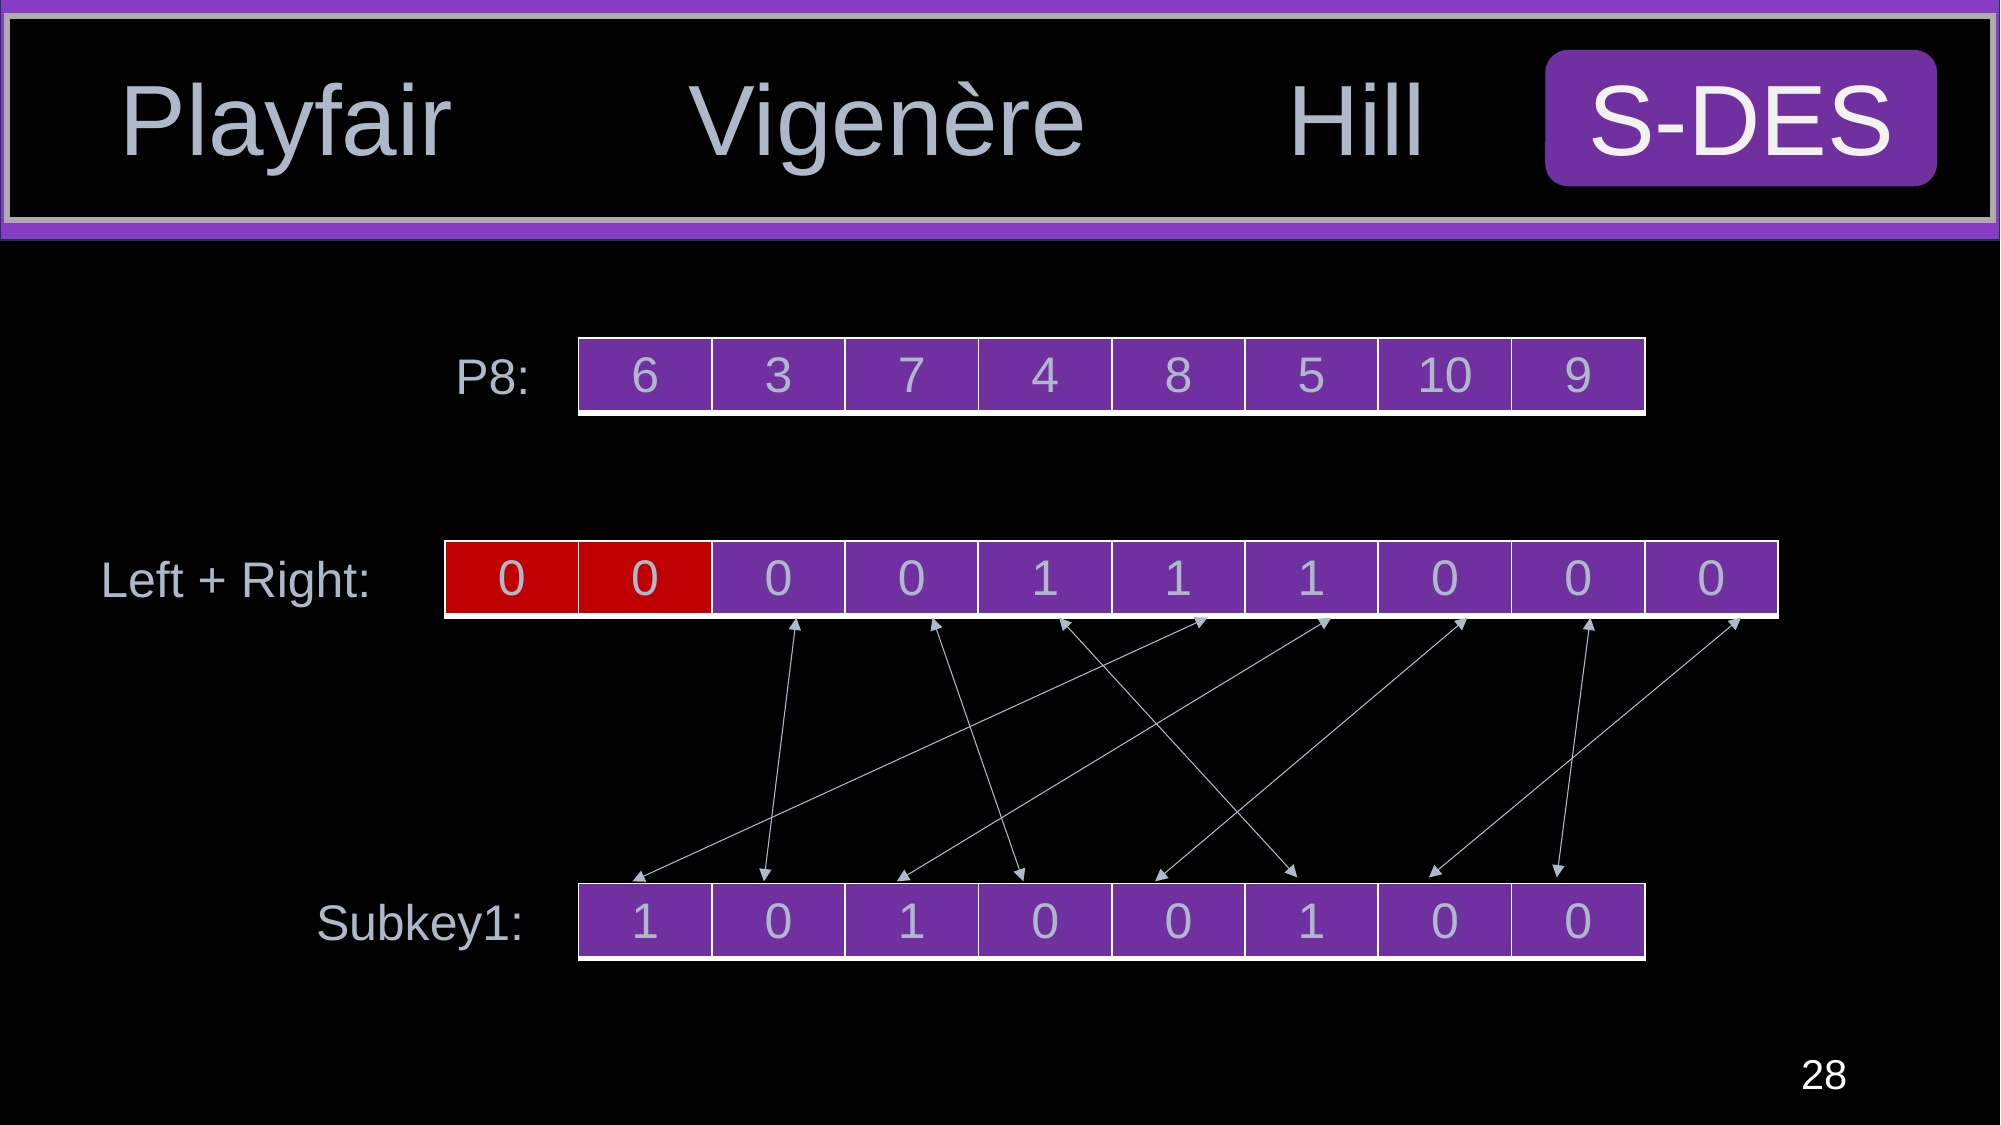

Playfair
Vigenère
Hill
S-DES

P8:
| 6 | 3 | 7 | 4 | 8 | 5 | 10 | 9 |
| --- | --- | --- | --- | --- | --- | --- | --- |
Left + Right:
| 0 | 0 | 0 | 0 | 1 | 1 | 1 | 0 | 0 | 0 |
| --- | --- | --- | --- | --- | --- | --- | --- | --- | --- |
Subkey1:
| 1 | 0 | 1 | 0 | 0 | 1 | 0 | 0 |
| --- | --- | --- | --- | --- | --- | --- | --- |
28